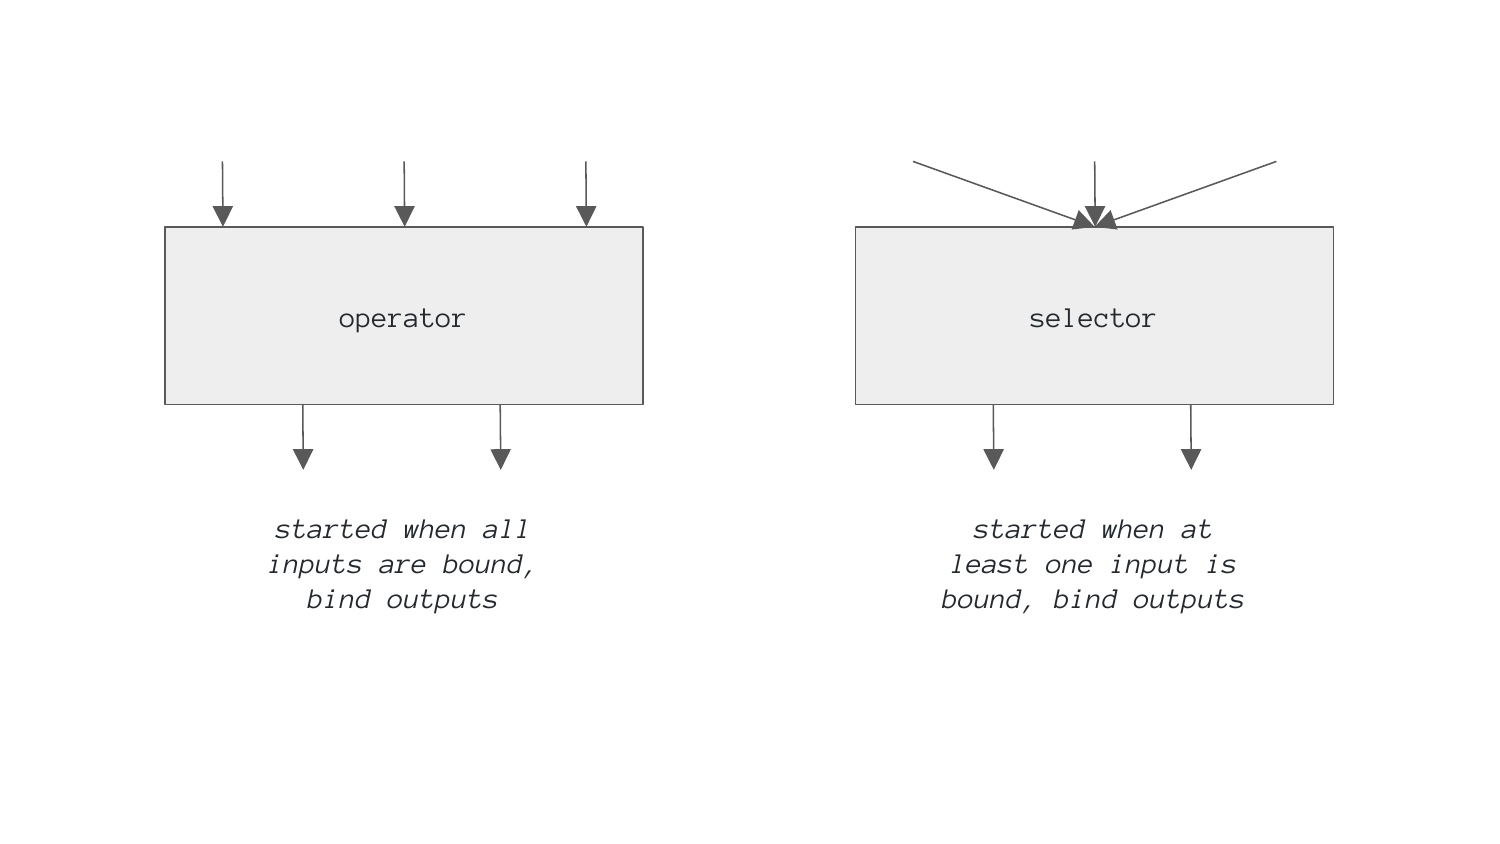

operator
selector
started when all inputs are bound, bind outputs
started when at least one input is bound, bind outputs